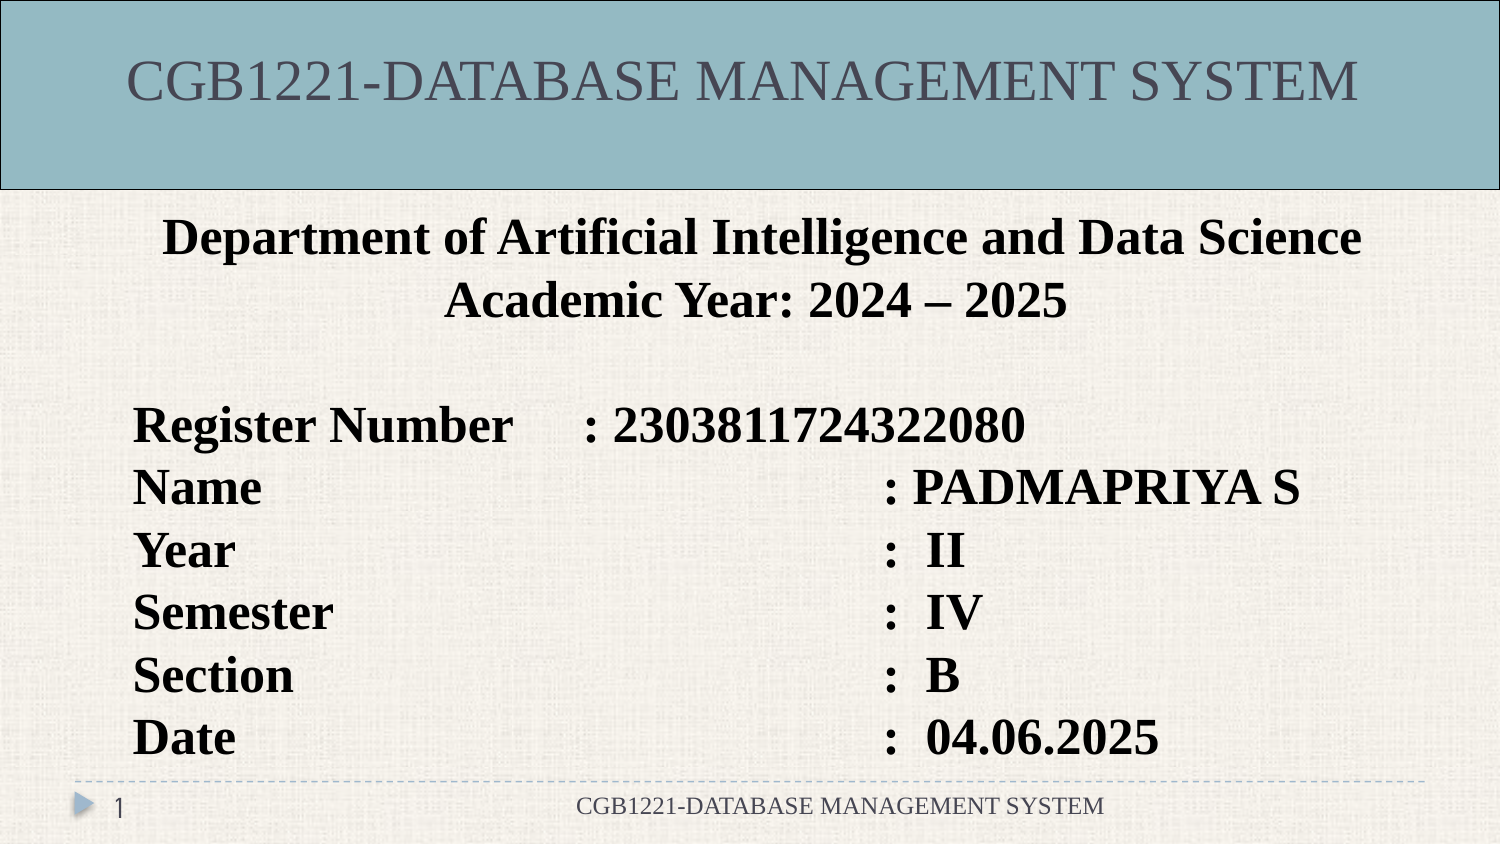

# CGB1221-DATABASE MANAGEMENT SYSTEM
Department of Artificial Intelligence and Data Science
Academic Year: 2024 – 2025

Register Number	: 2303811724322080
Name					: PADMAPRIYA S
Year					:  II
Semester				:  IV
Section				:  B
Date					:  04.06.2025
1
CGB1221-DATABASE MANAGEMENT SYSTEM